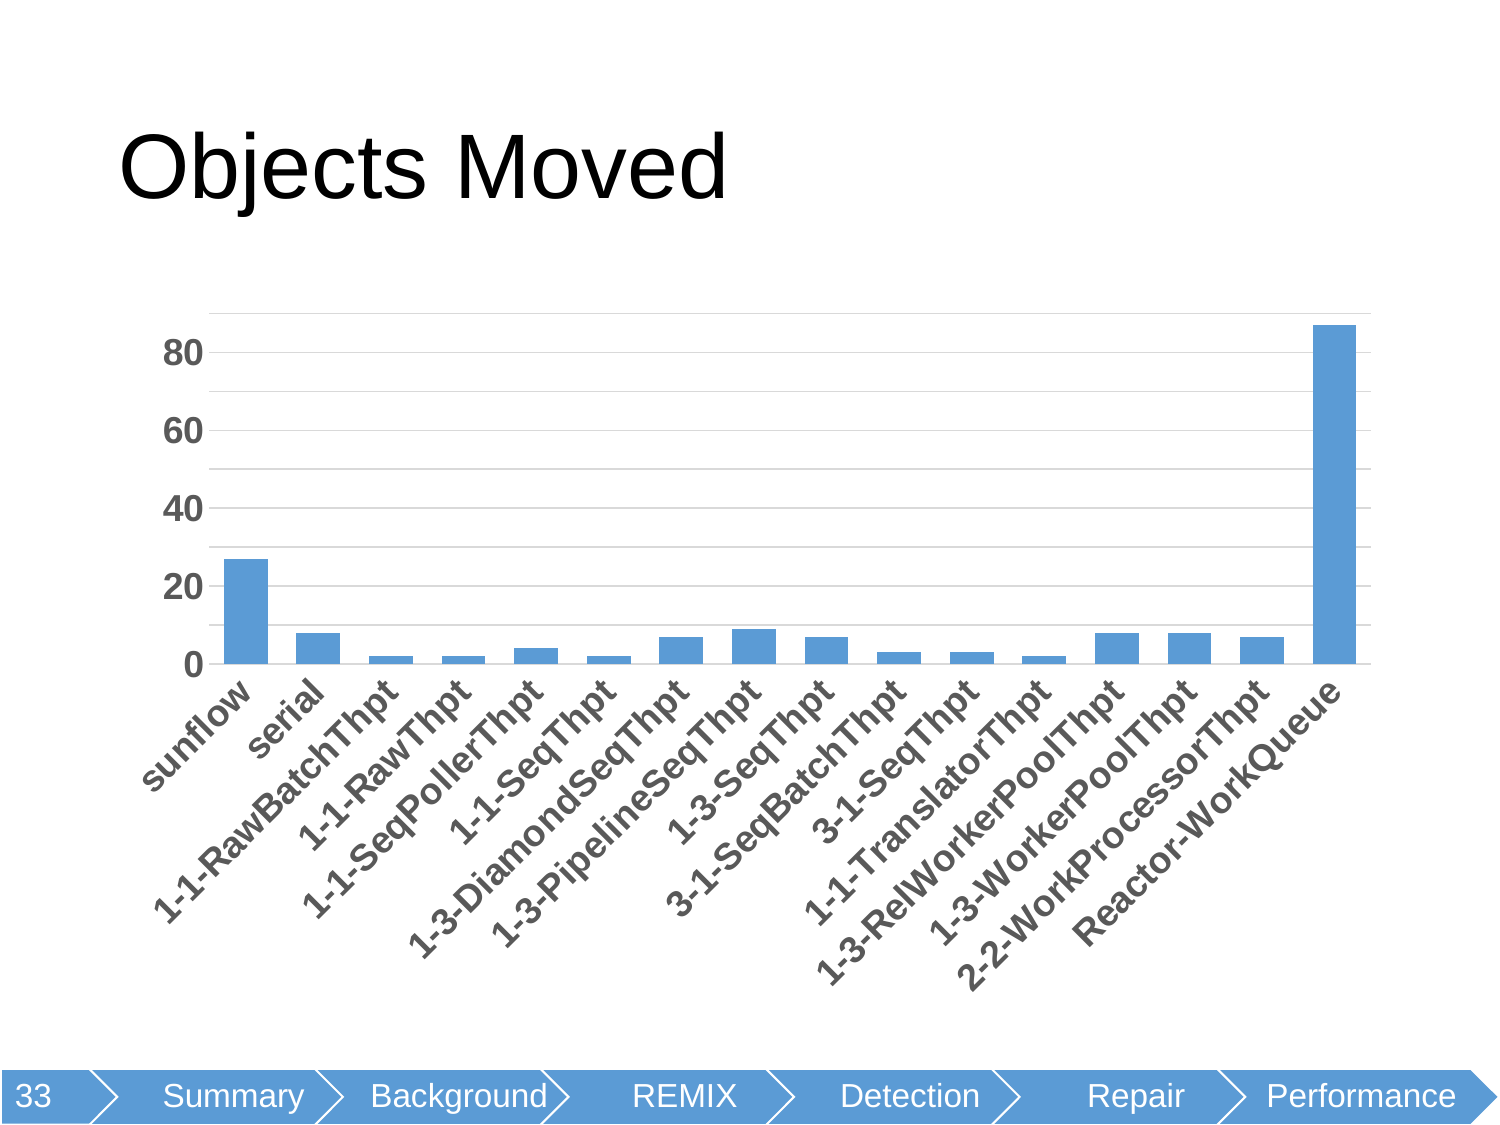

# Objects Moved

### Chart

| Category | ObjectsMoved |
|---|---|
| sunflow | 27.0 |
| serial | 8.0 |
| 1-1-RawBatchThpt | 2.0 |
| 1-1-RawThpt | 2.0 |
| 1-1-SeqPollerThpt | 4.0 |
| 1-1-SeqThpt | 2.0 |
| 1-3-DiamondSeqThpt | 7.0 |
| 1-3-PipelineSeqThpt | 9.0 |
| 1-3-SeqThpt | 7.0 |
| 3-1-SeqBatchThpt | 3.0 |
| 3-1-SeqThpt | 3.0 |
| 1-1-TranslatorThpt | 2.0 |
| 1-3-RelWorkerPoolThpt | 8.0 |
| 1-3-WorkerPoolThpt | 8.0 |
| 2-2-WorkProcessorThpt | 7.0 |
| Reactor-WorkQueue | 87.0 |
33
Summary
Background
REMIX
Detection
Repair
Performance